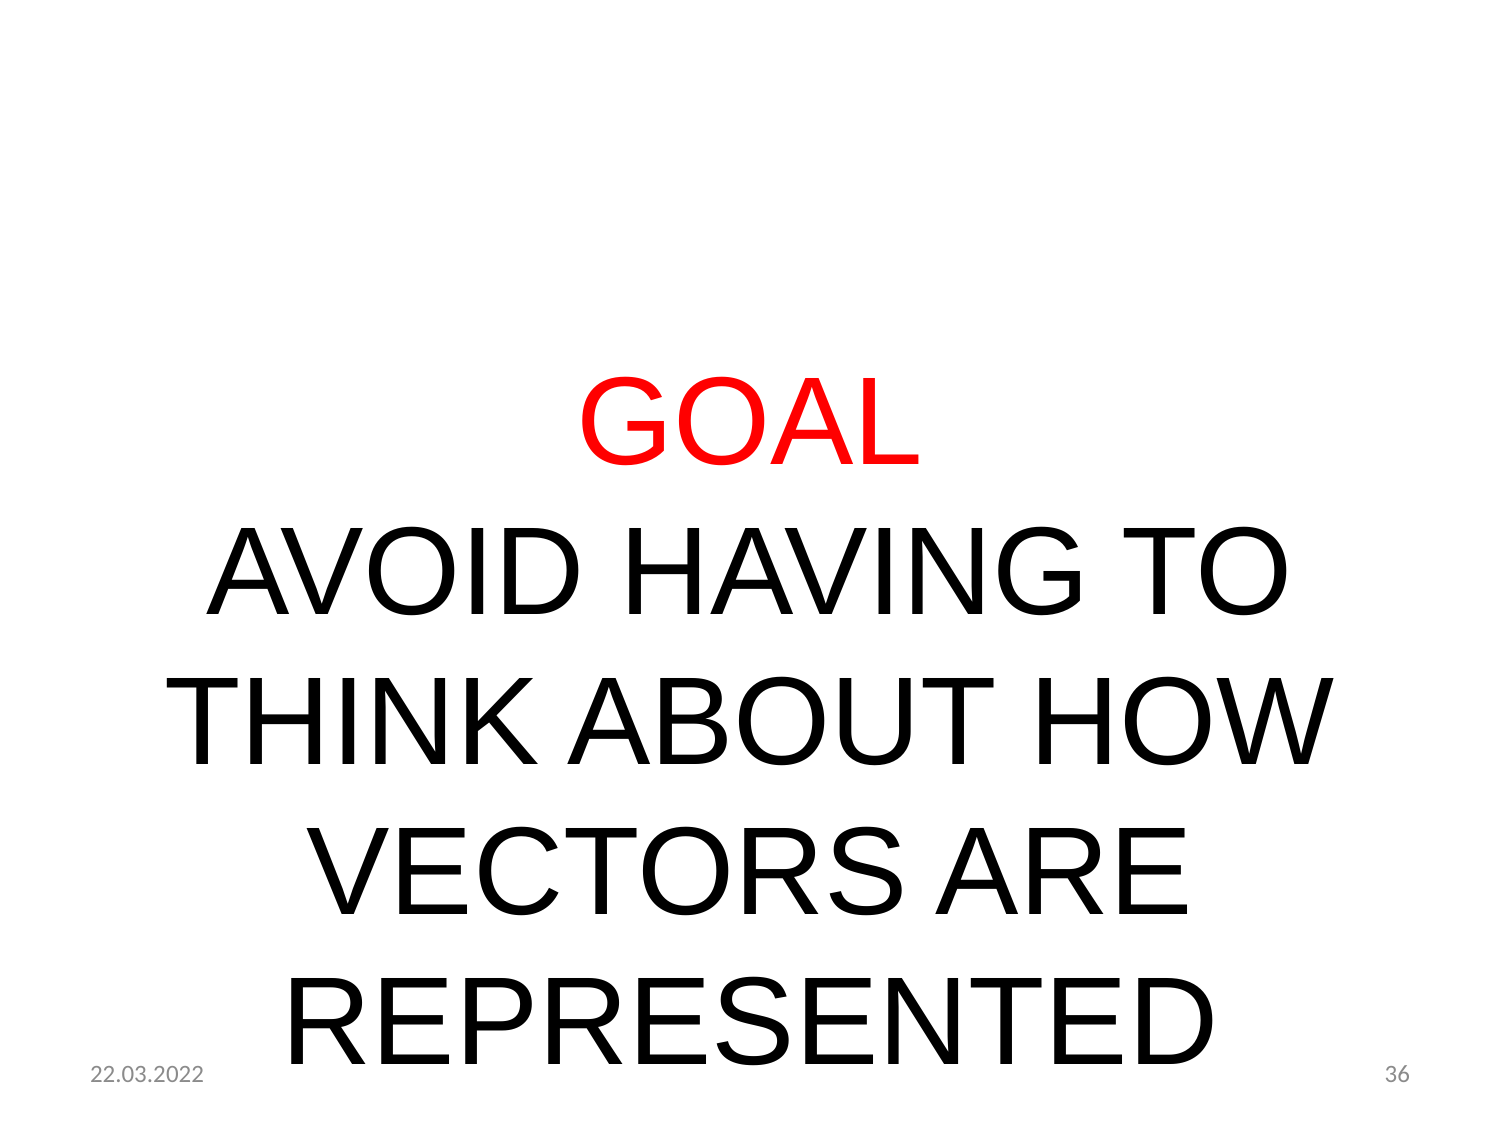

GOAL
AVOID HAVING TO THINK ABOUT HOW VECTORS ARE REPRESENTED
22.03.2022
36